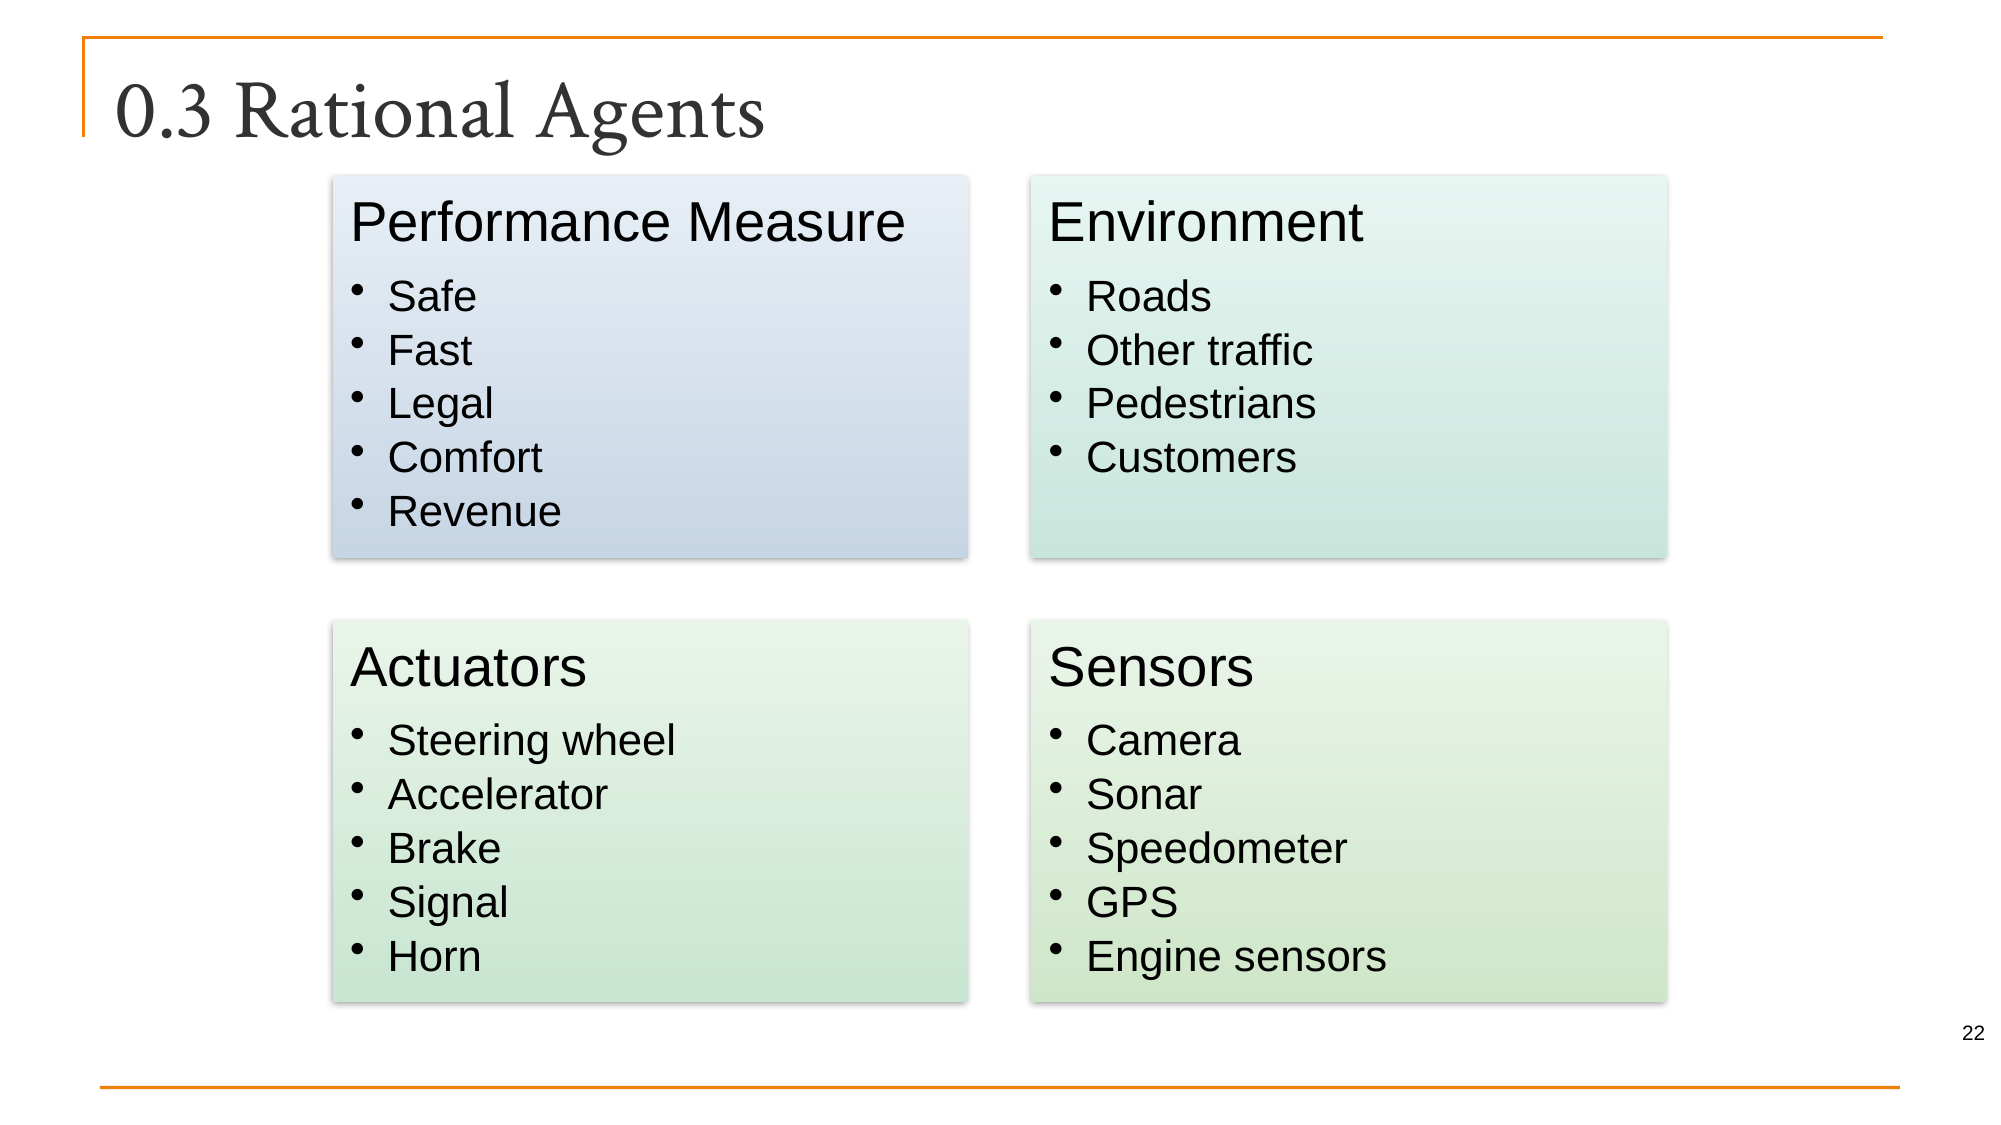

# 0.3 Rational Agents
Performance Measure
Safe
Fast
Legal
Comfort
Revenue
Environment
Roads
Other traffic
Pedestrians
Customers
Actuators
Steering wheel
Accelerator
Brake
Signal
Horn
Sensors
Camera
Sonar
Speedometer
GPS
Engine sensors
22